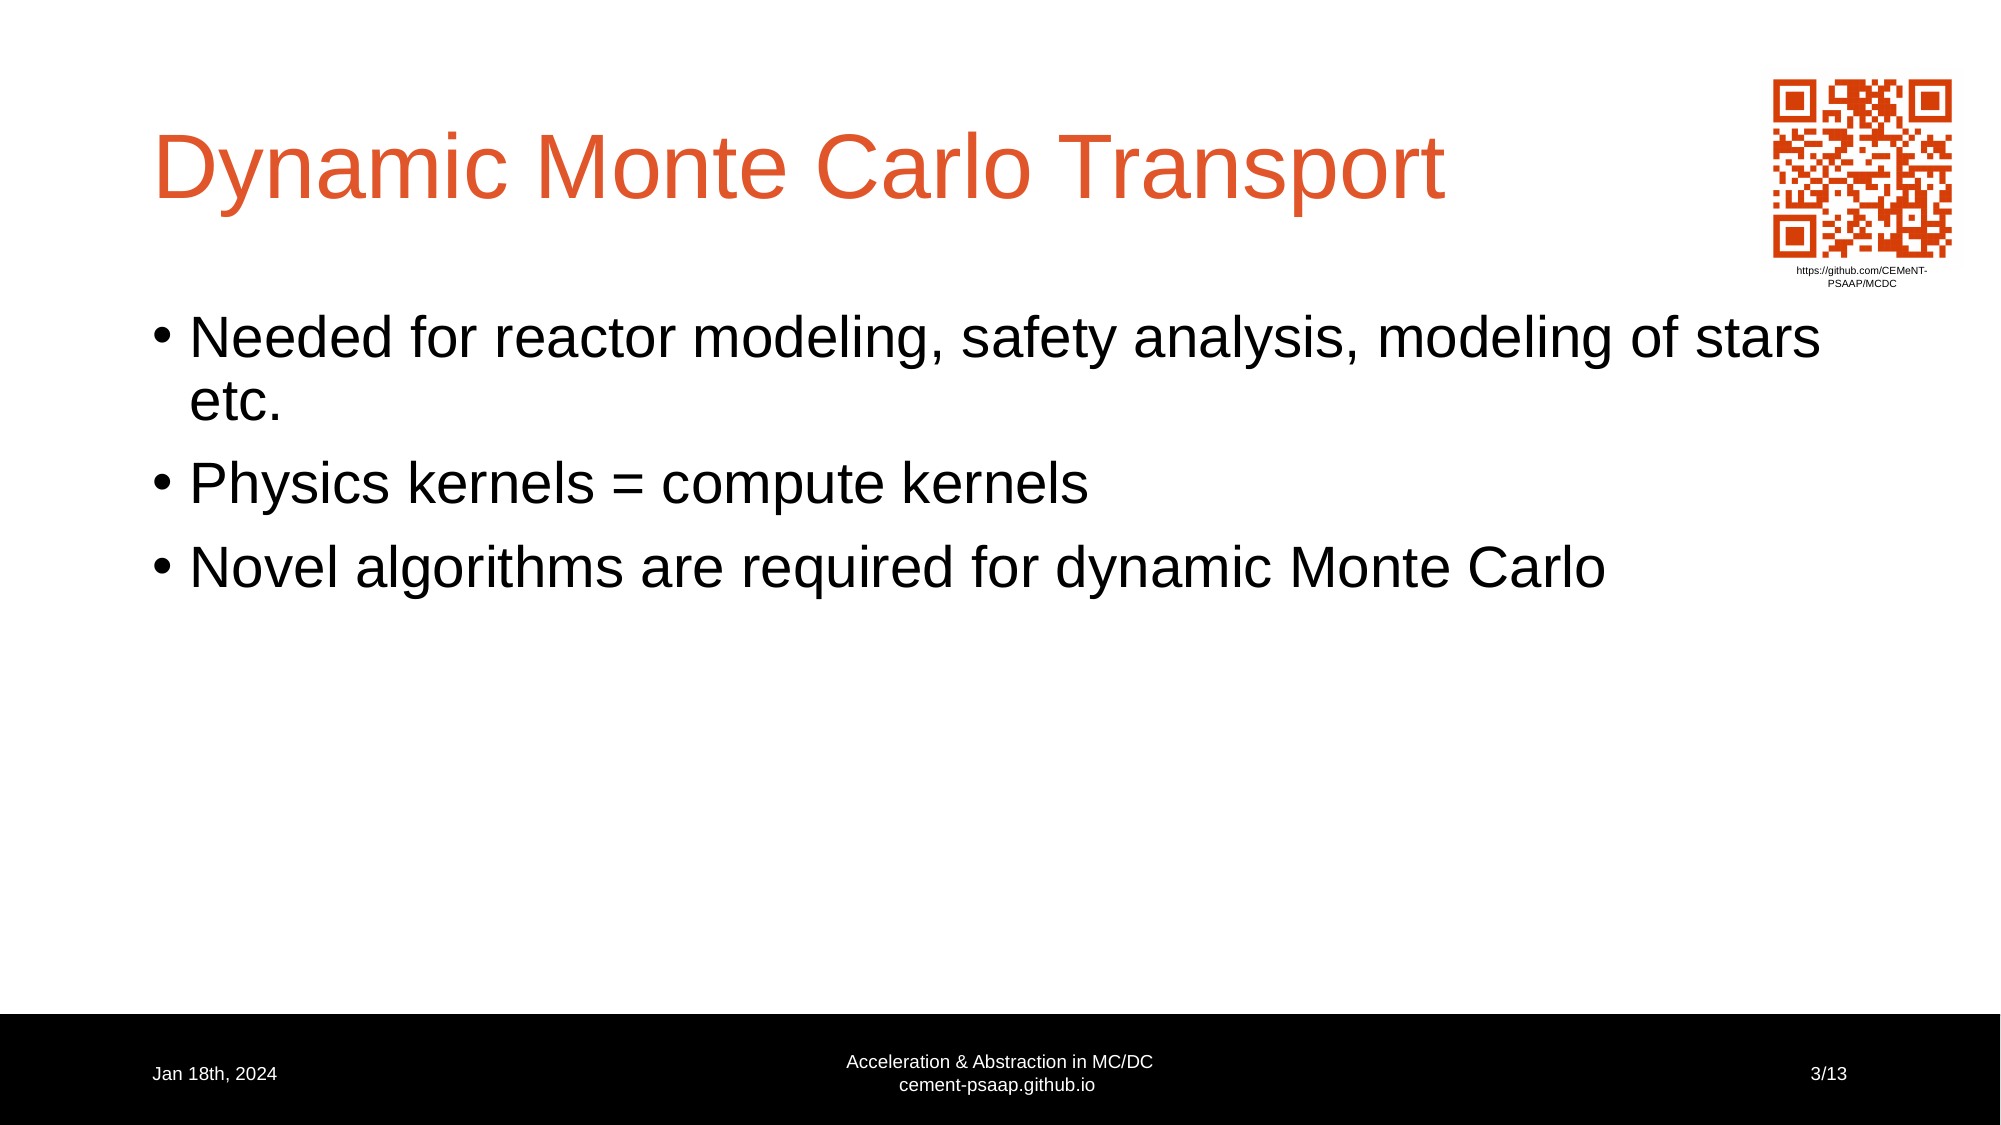

# Dynamic Monte Carlo Transport
Needed for reactor modeling, safety analysis, modeling of stars etc.
Physics kernels = compute kernels
Novel algorithms are required for dynamic Monte Carlo
Jan 18th, 2024
Acceleration & Abstraction in MC/DC
cement-psaap.github.io
3/13